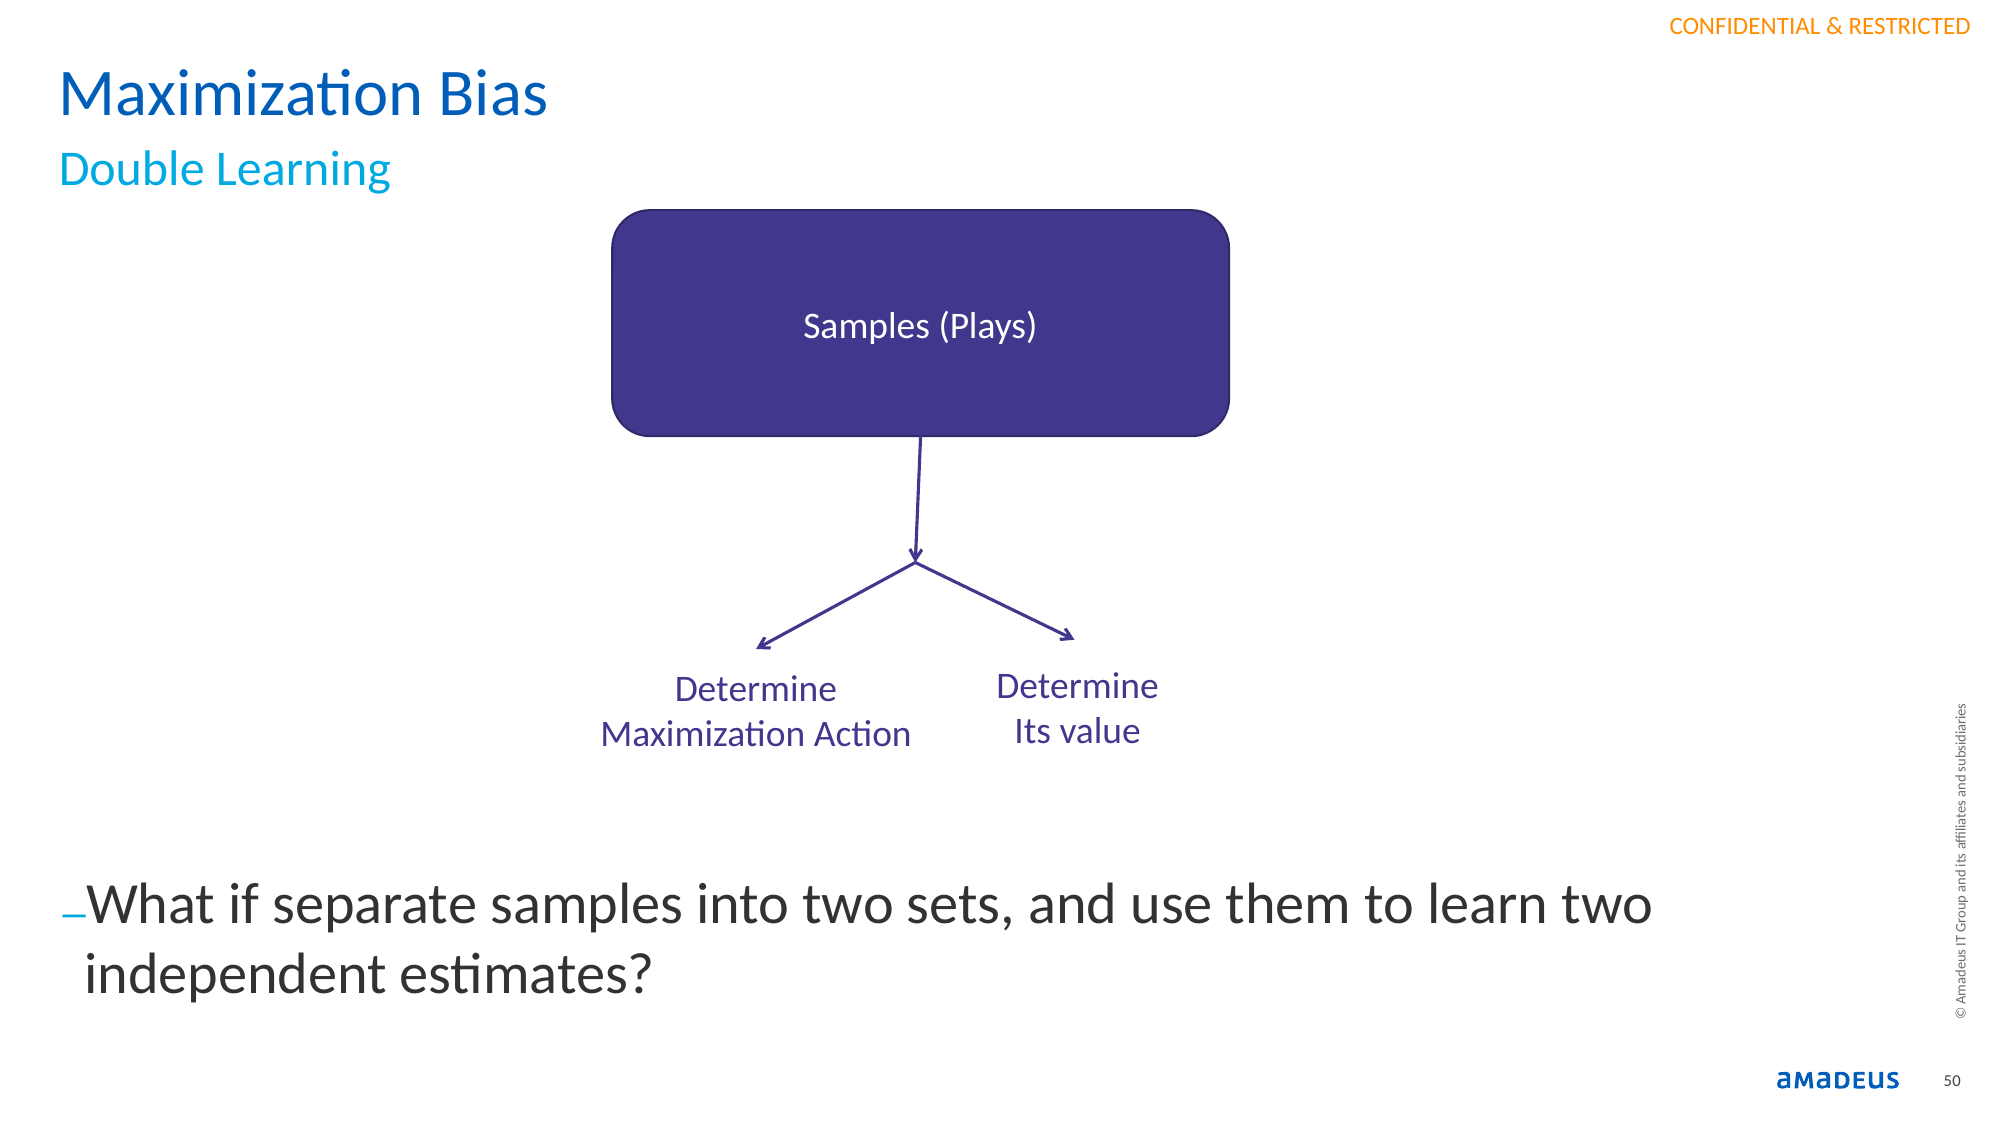

# Maximization Bias
Double Learning
Samples (Plays)
Determine
Its value
Determine Maximization Action
© Amadeus IT Group and its affiliates and subsidiaries
What if separate samples into two sets, and use them to learn two independent estimates?
50